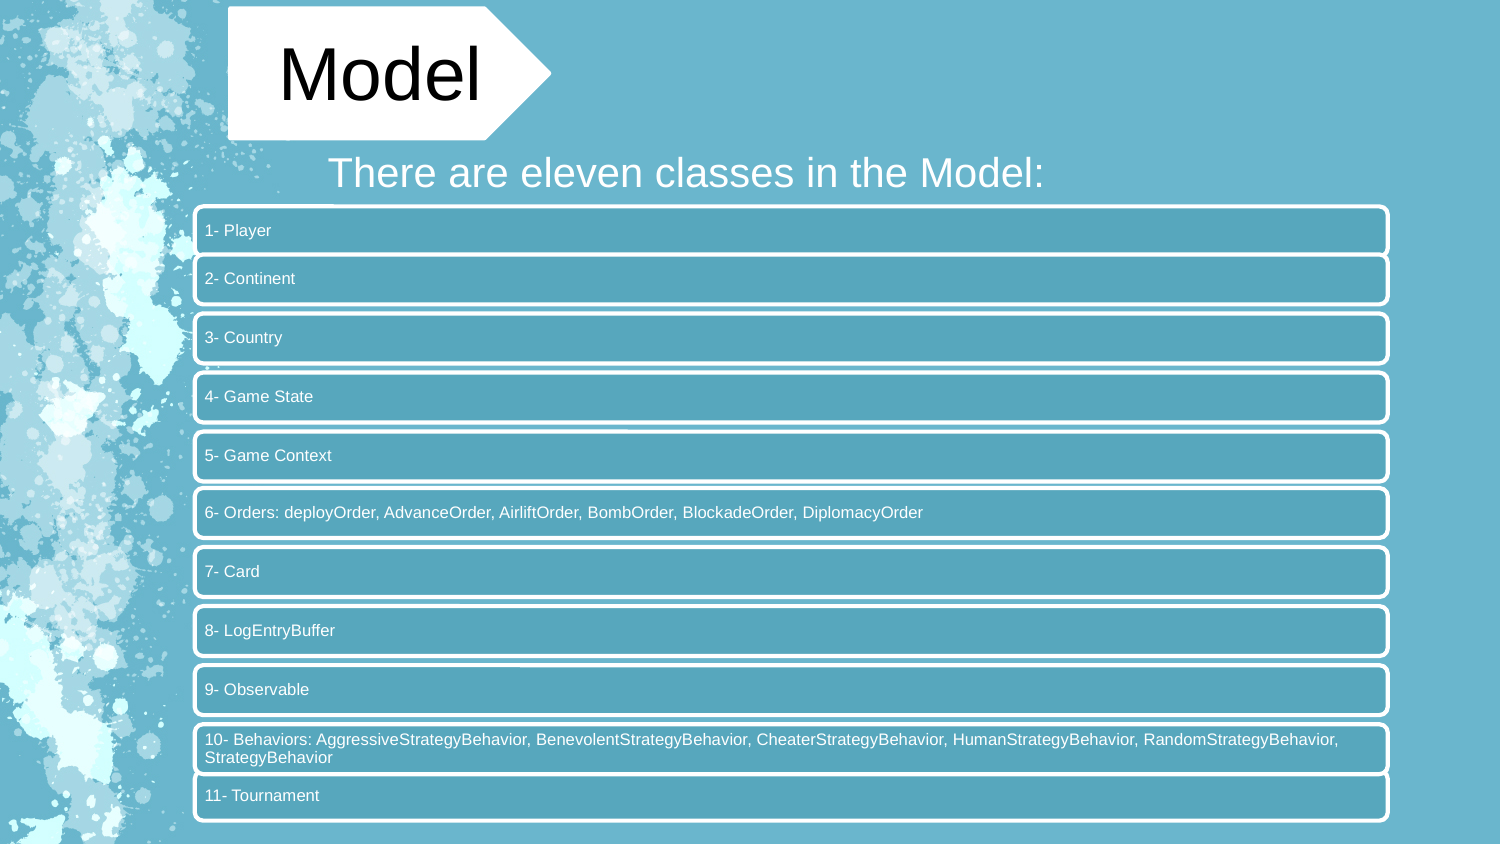

Model
There are eleven classes in the Model:

1- Player
11- Tournament
5- Game Context
2- Continent
3- Country
4- Game State
6- Orders: deployOrder, AdvanceOrder, AirliftOrder, BombOrder, BlockadeOrder, DiplomacyOrder
7- Card
8- LogEntryBuffer
9- Observable
10- Behaviors: AggressiveStrategyBehavior, BenevolentStrategyBehavior, CheaterStrategyBehavior, HumanStrategyBehavior, RandomStrategyBehavior, StrategyBehavior